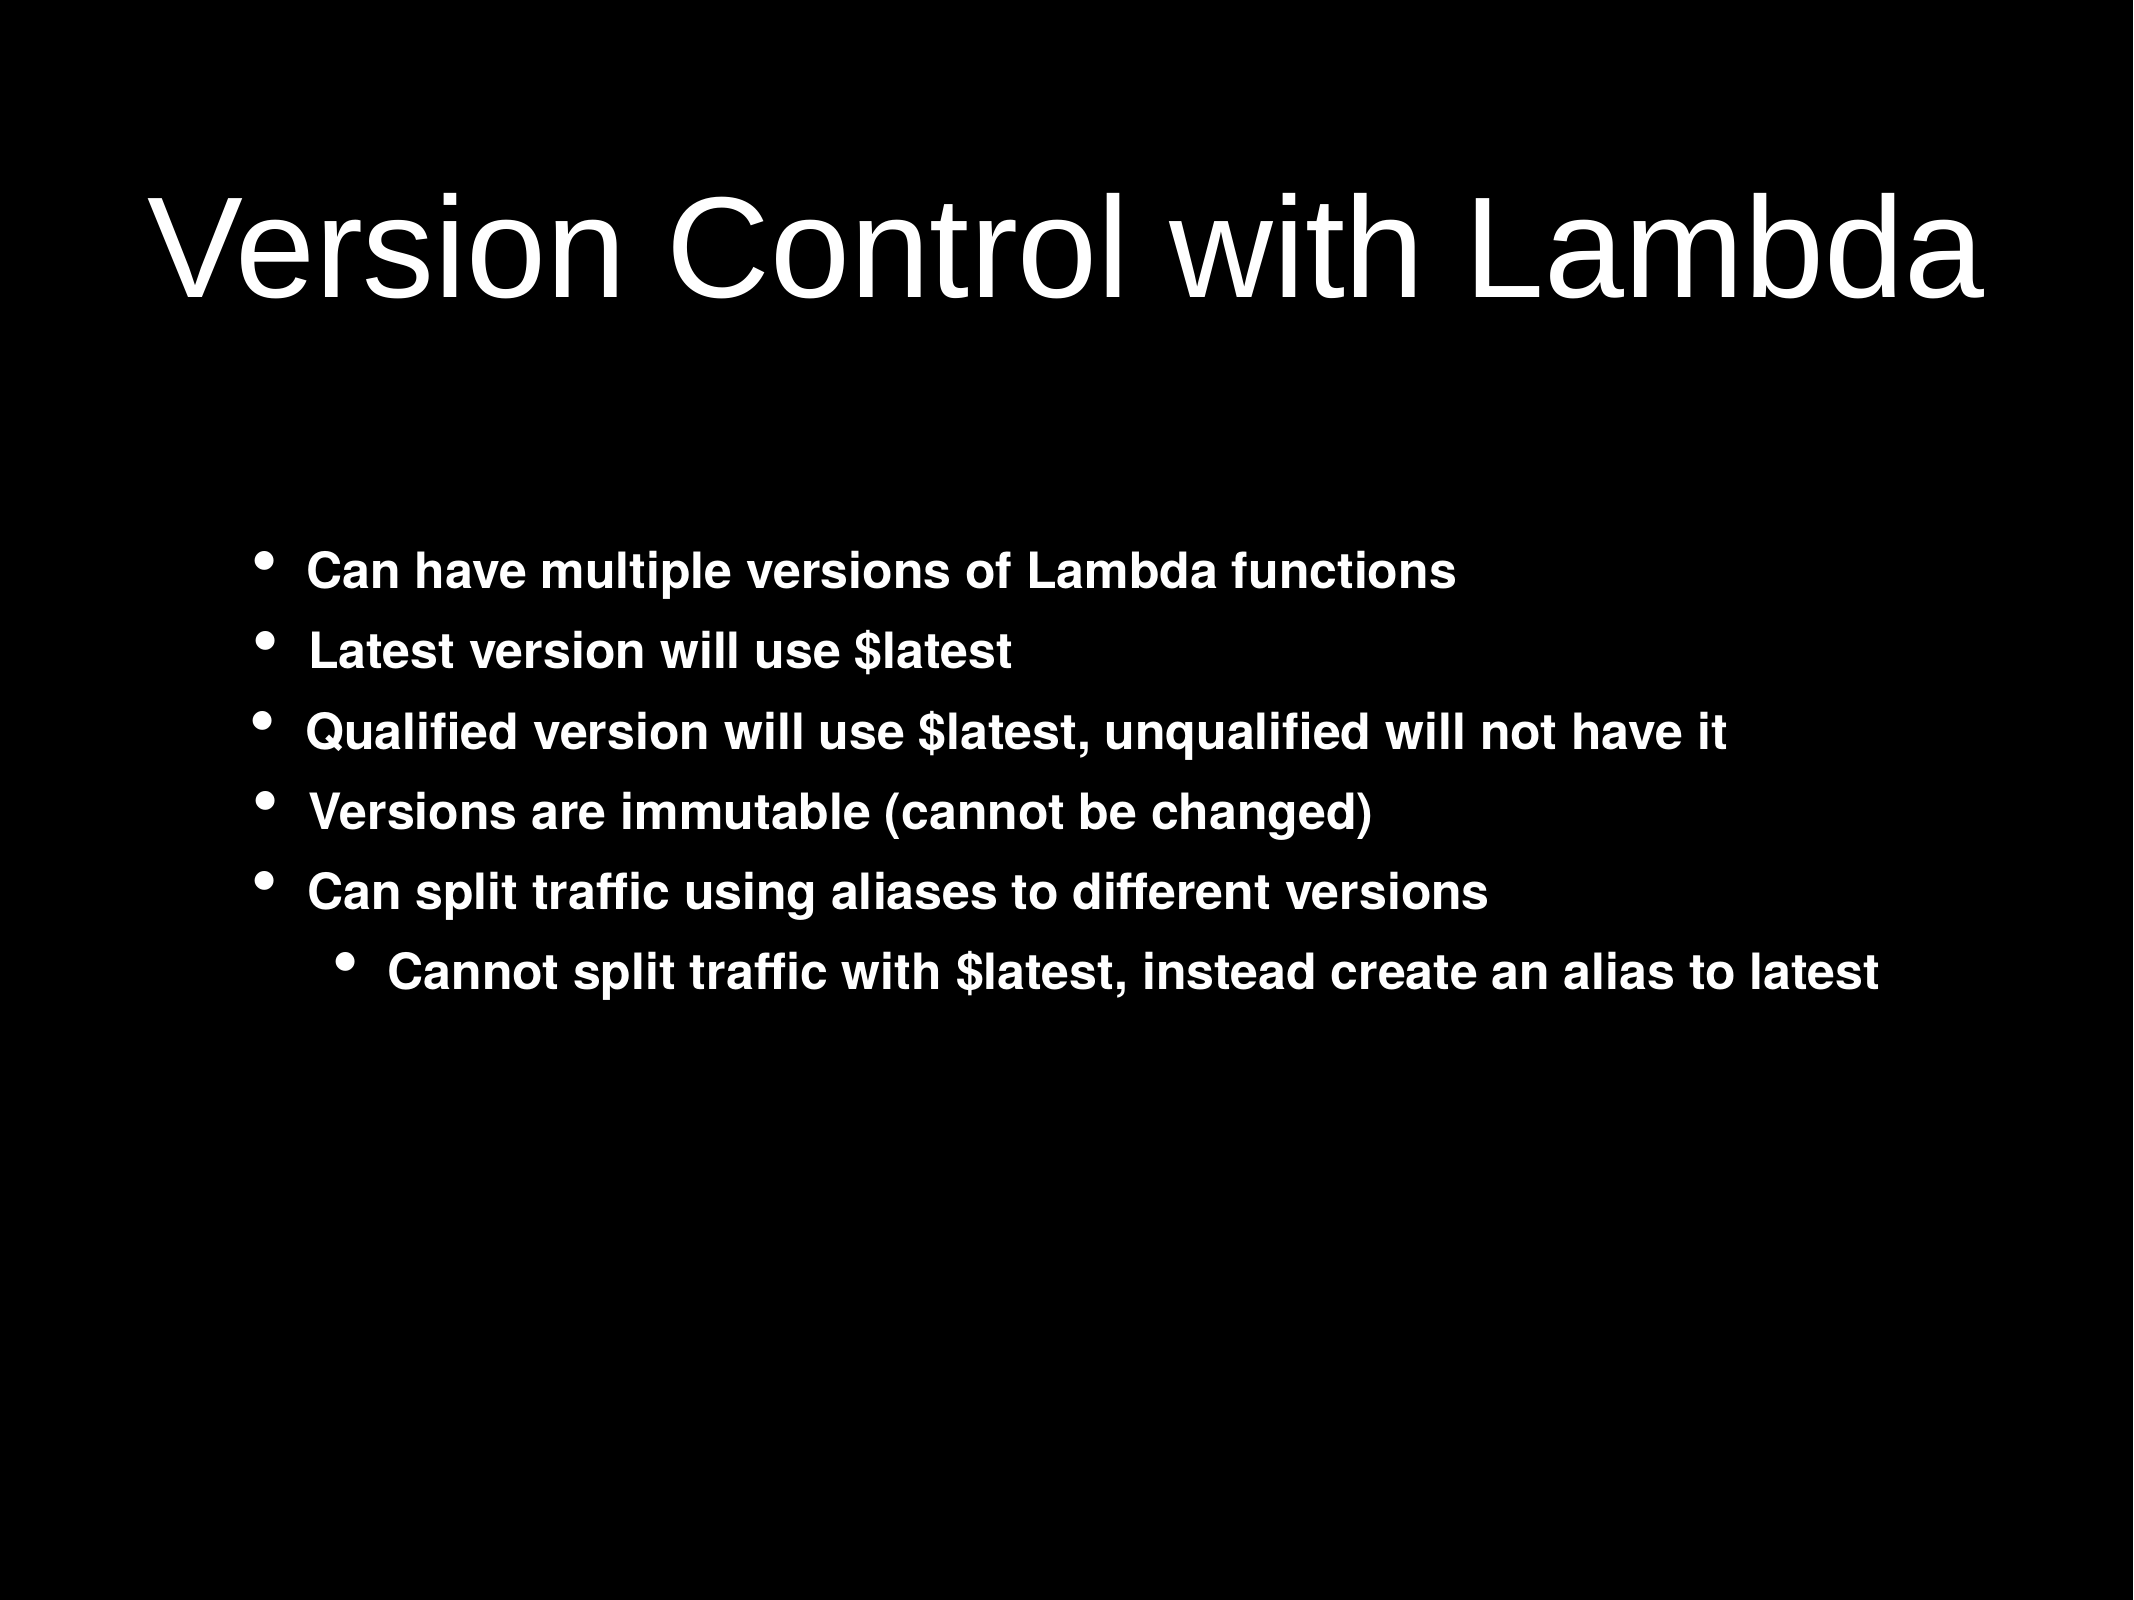

Version Control with Lambda
Can have multiple versions of Lambda functions
Latest version will use $latest
Qualified version will use $latest, unqualified will not have it
Versions are immutable (cannot be changed)
Can split traffic using aliases to different versions
Cannot split traffic with $latest, instead create an alias to latest